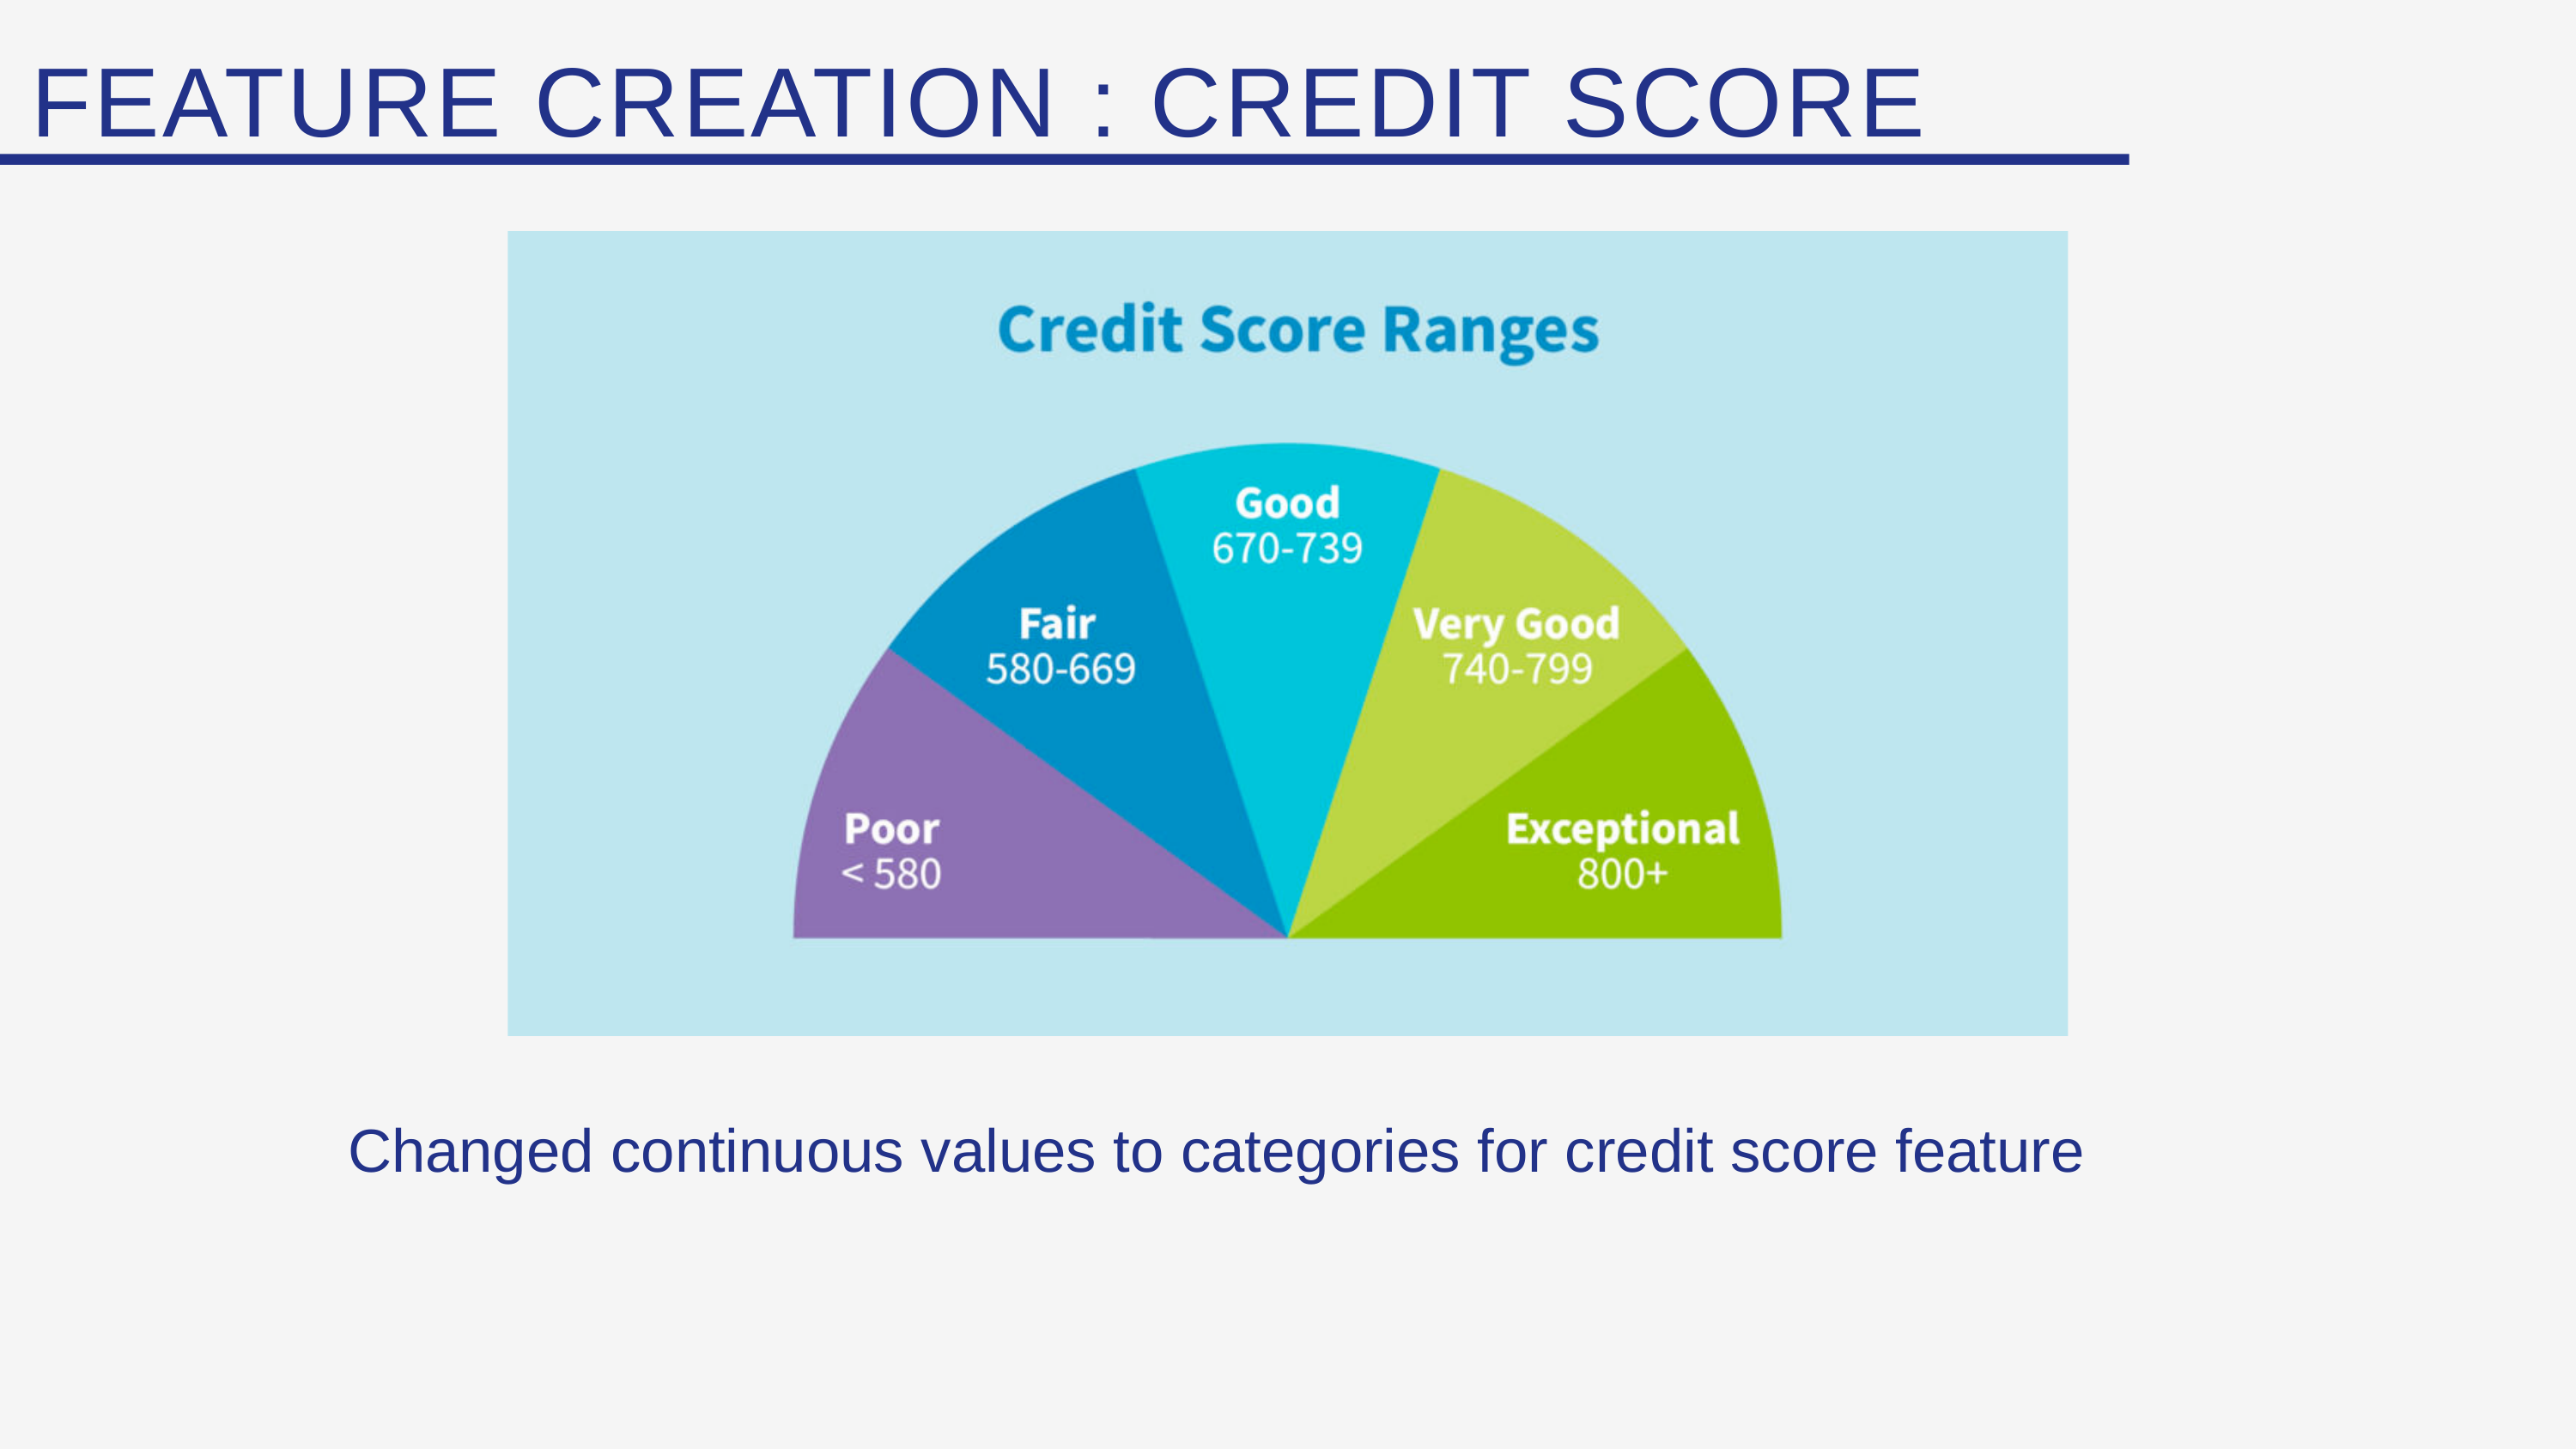

FEATURE CREATION : CREDIT SCORE

Changed continuous values to categories for credit score feature